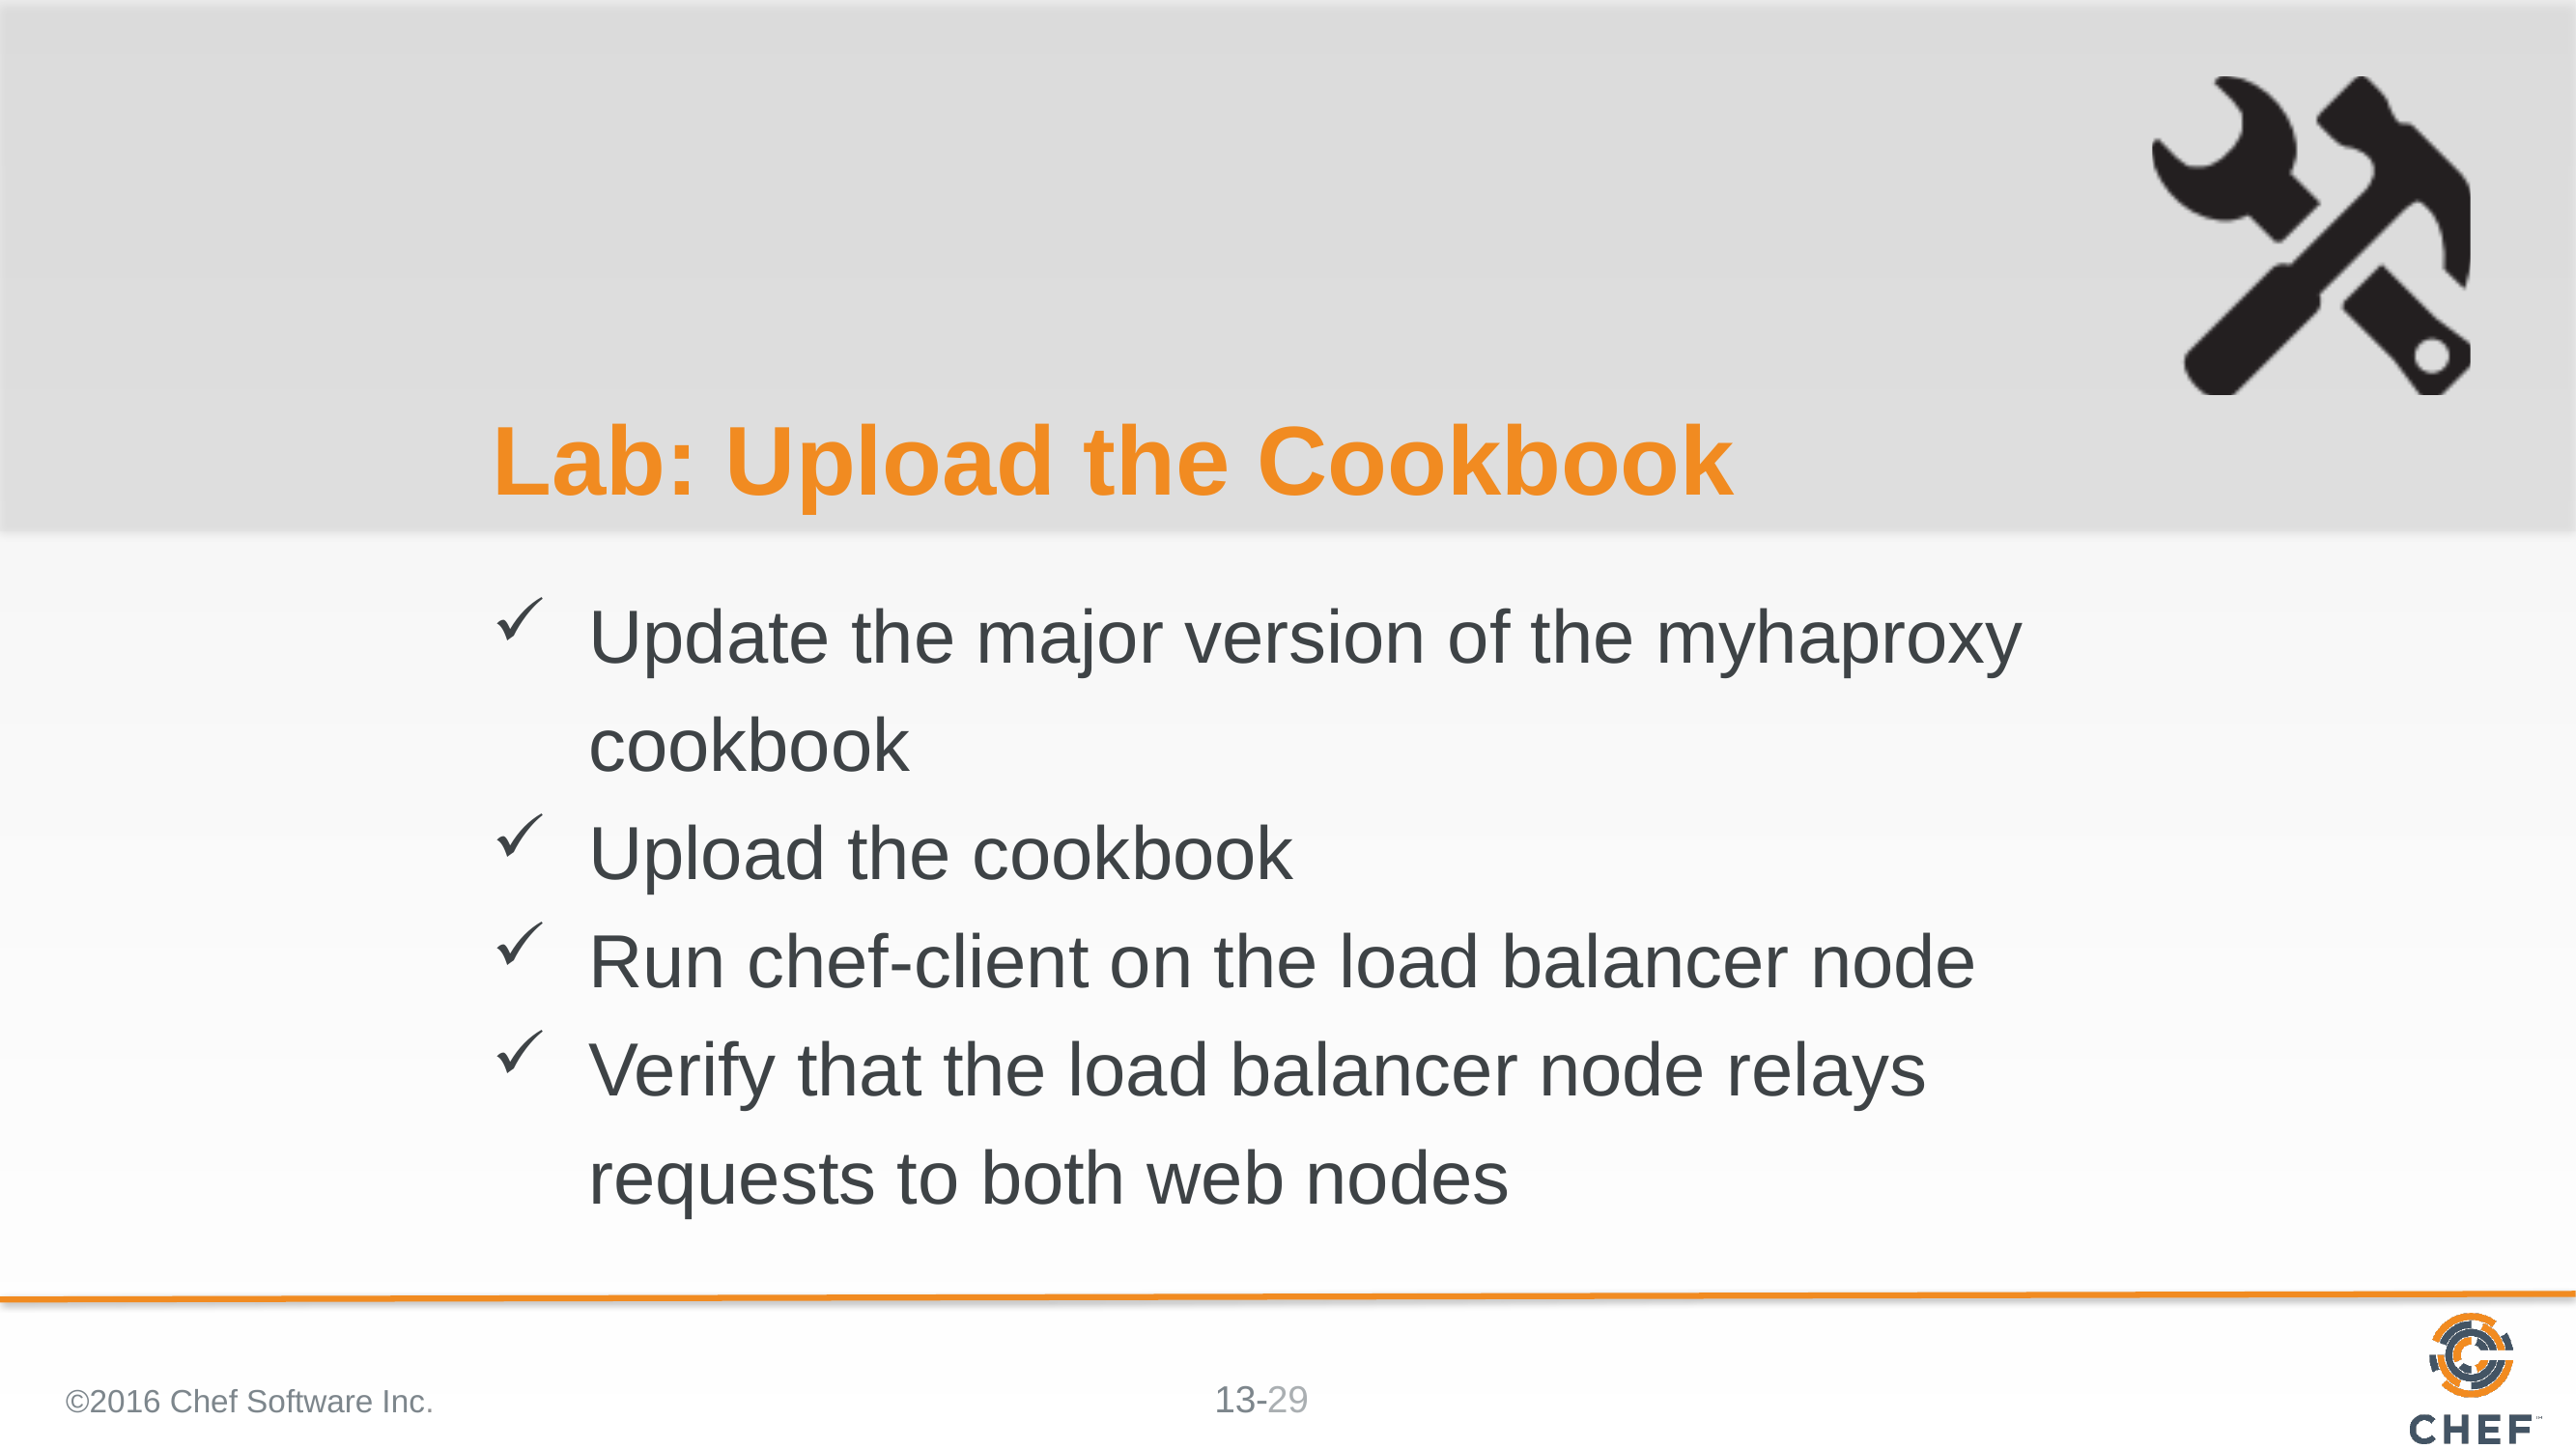

# Lab: Upload the Cookbook
Update the major version of the myhaproxy cookbook
Upload the cookbook
Run chef-client on the load balancer node
Verify that the load balancer node relays requests to both web nodes
©2016 Chef Software Inc.
29